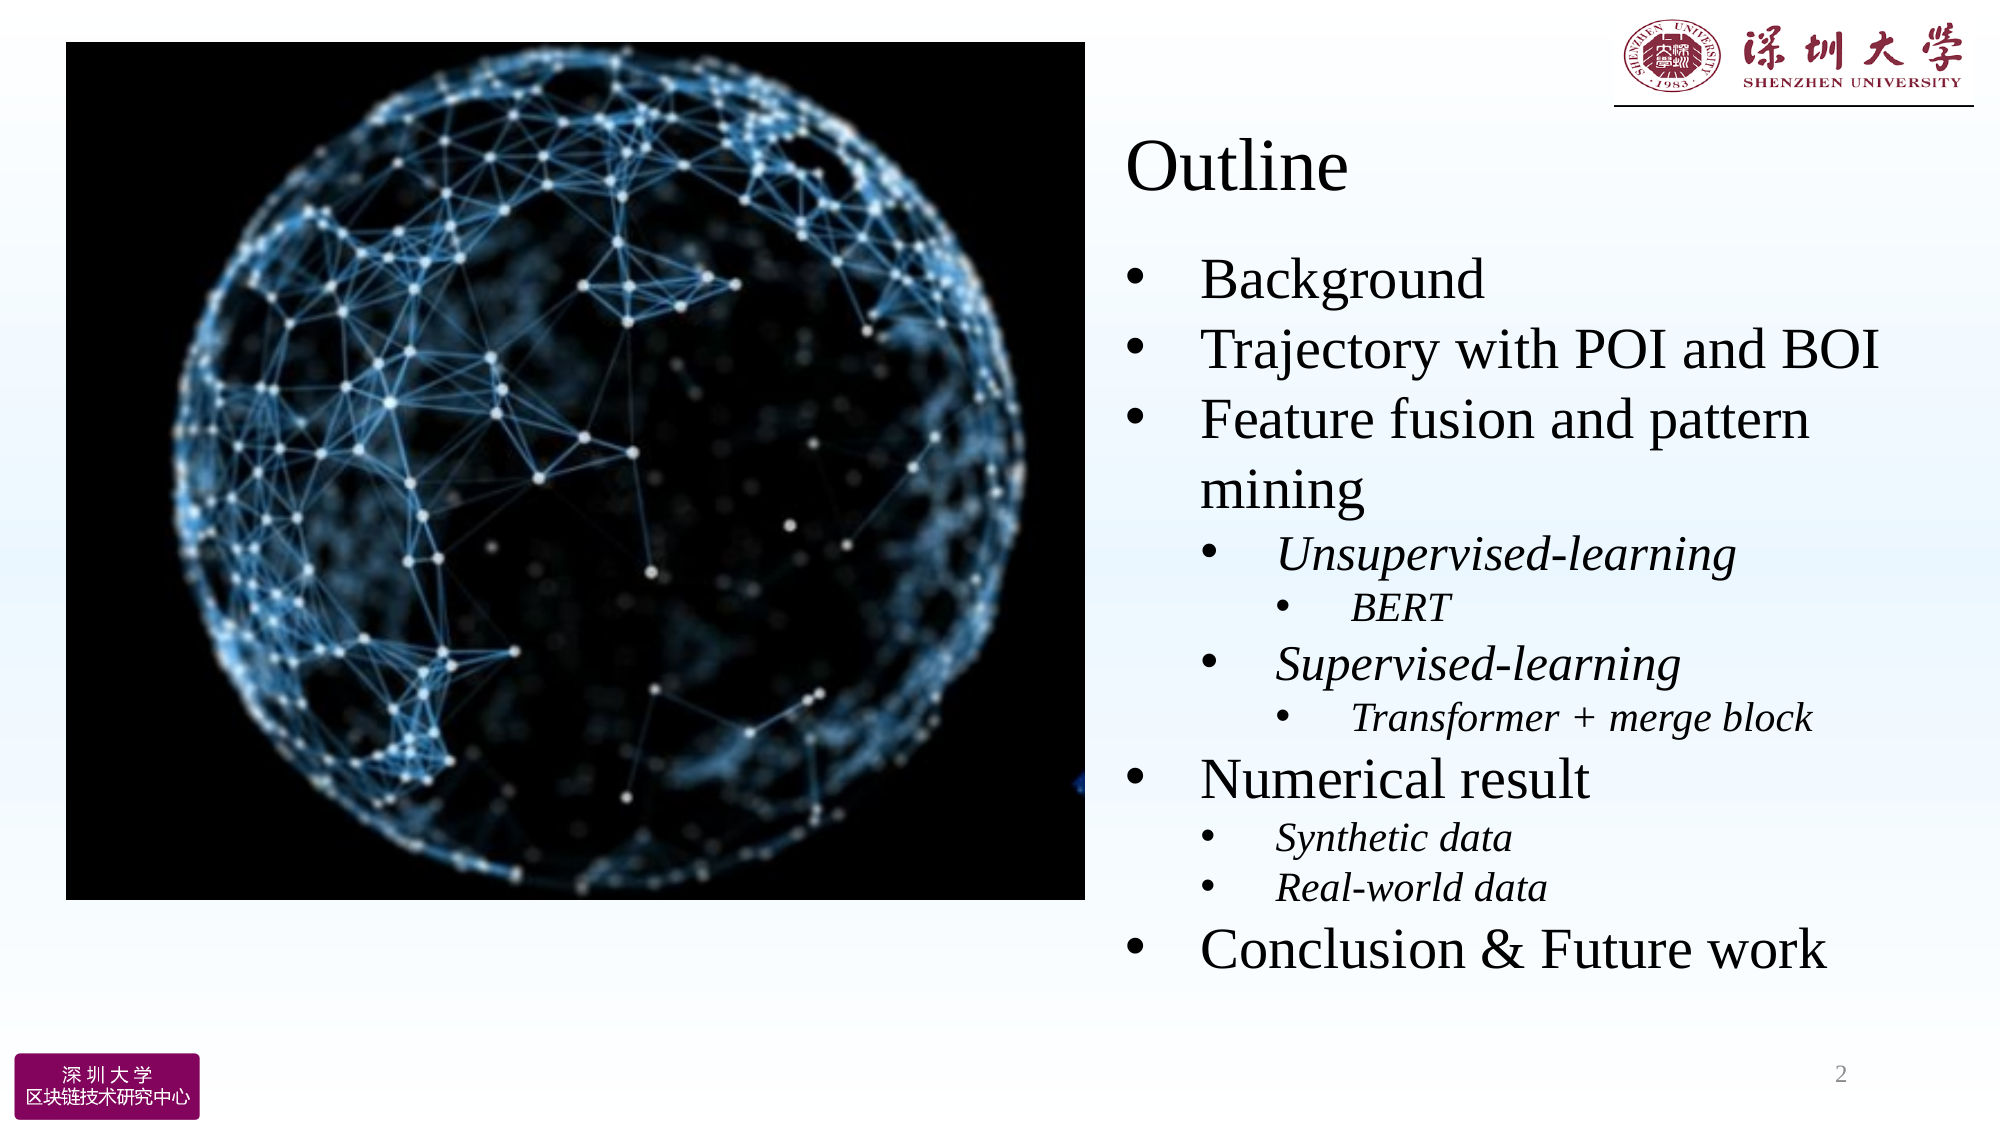

Outline

Background
Trajectory with POI and BOI
Feature fusion and pattern mining
Unsupervised-learning
BERT
Supervised-learning
Transformer + merge block
Numerical result
Synthetic data
Real-world data
Conclusion & Future work
2